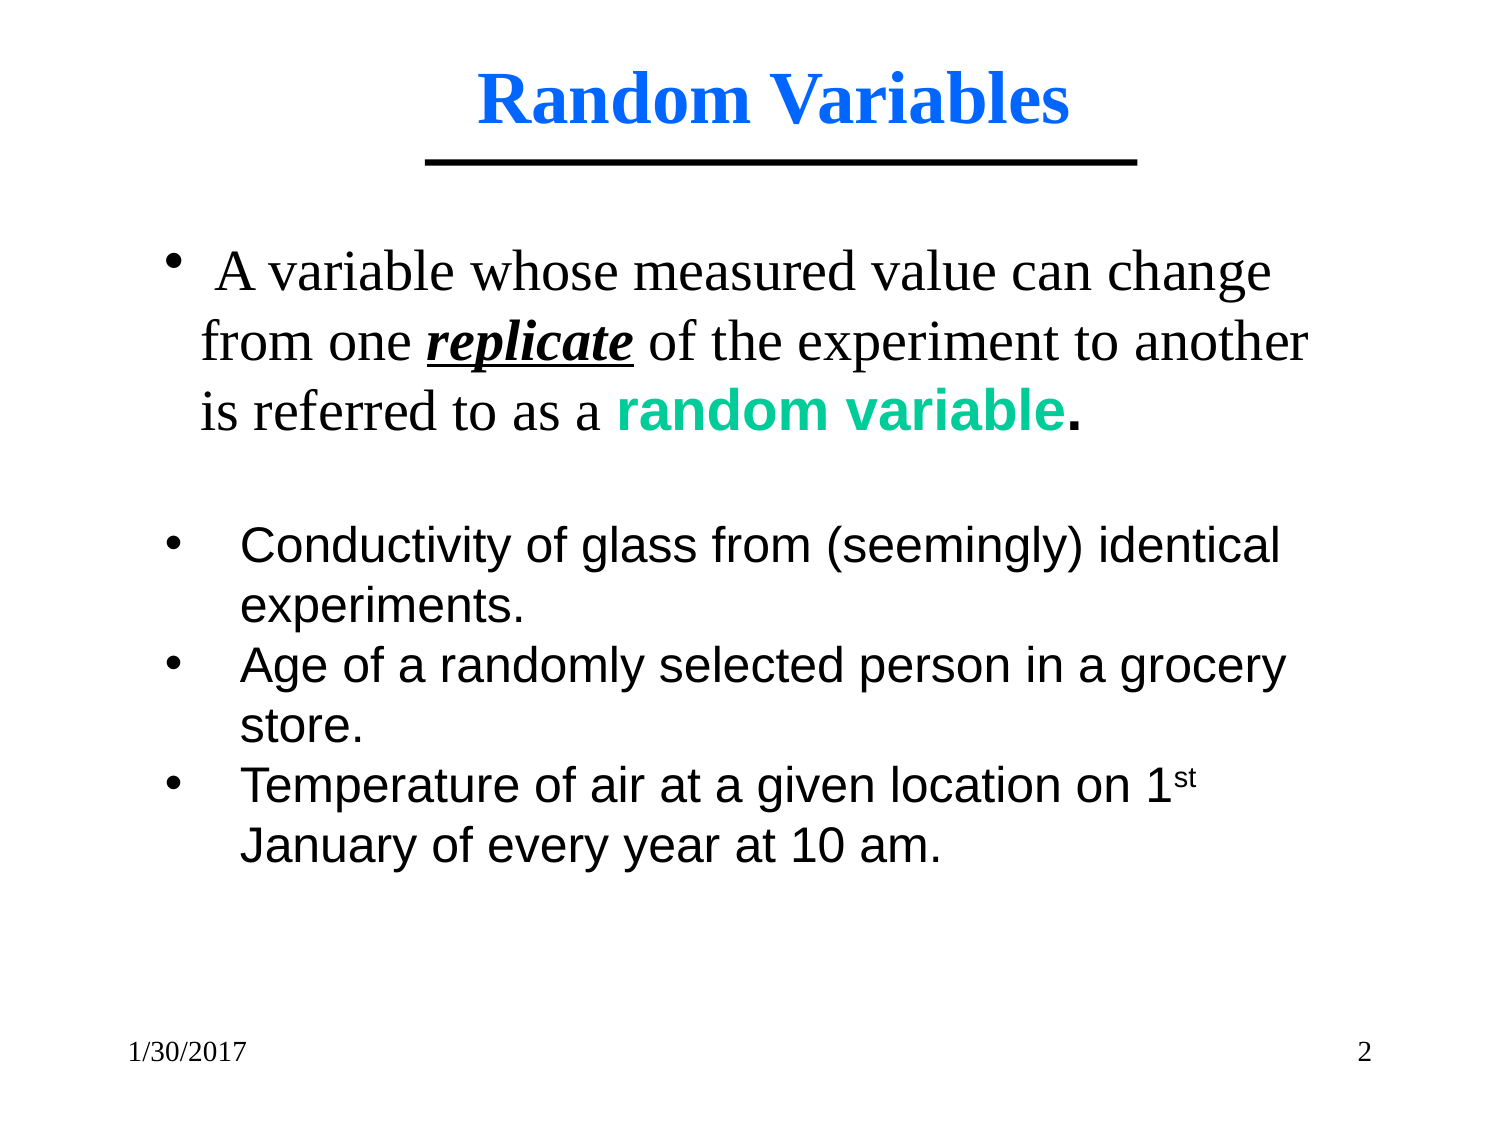

Random Variables

 A variable whose measured value can change     from one replicate of the experiment to another is referred to as a random variable.

Conductivity of glass from (seemingly) identical experiments.
Age of a randomly selected person in a grocery store.
Temperature of air at a given location on 1st January of every year at 10 am.

1/30/2017
2